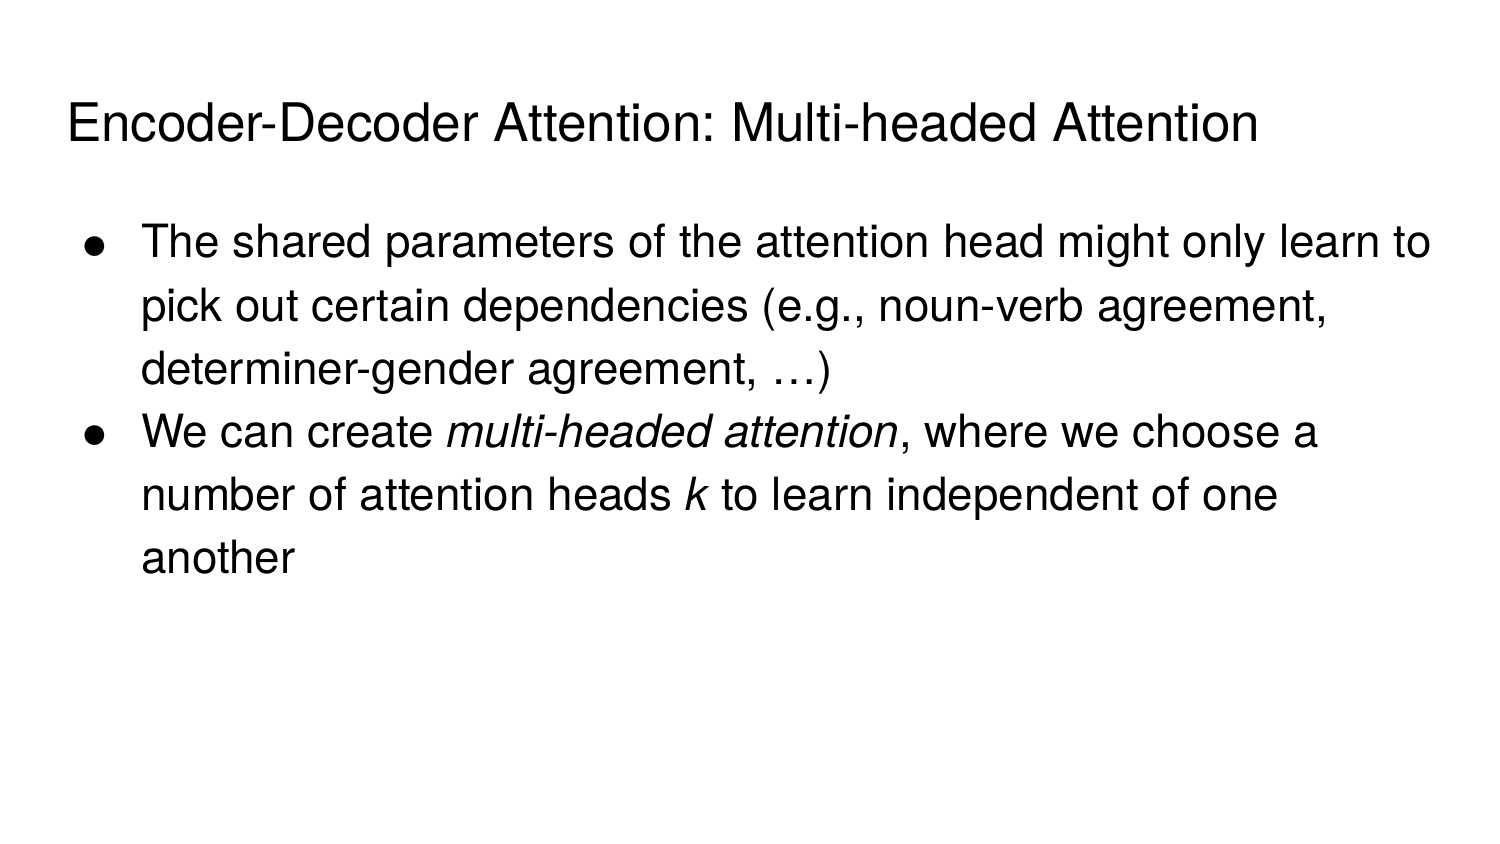

# Encoder-Decoder Attention: Multi-headed Attention
The shared parameters of the attention head might only learn to pick out certain dependencies (e.g., noun-verb agreement, determiner-gender agreement, …)
We can create multi-headed attention, where we choose a number of attention heads k to learn independent of one another